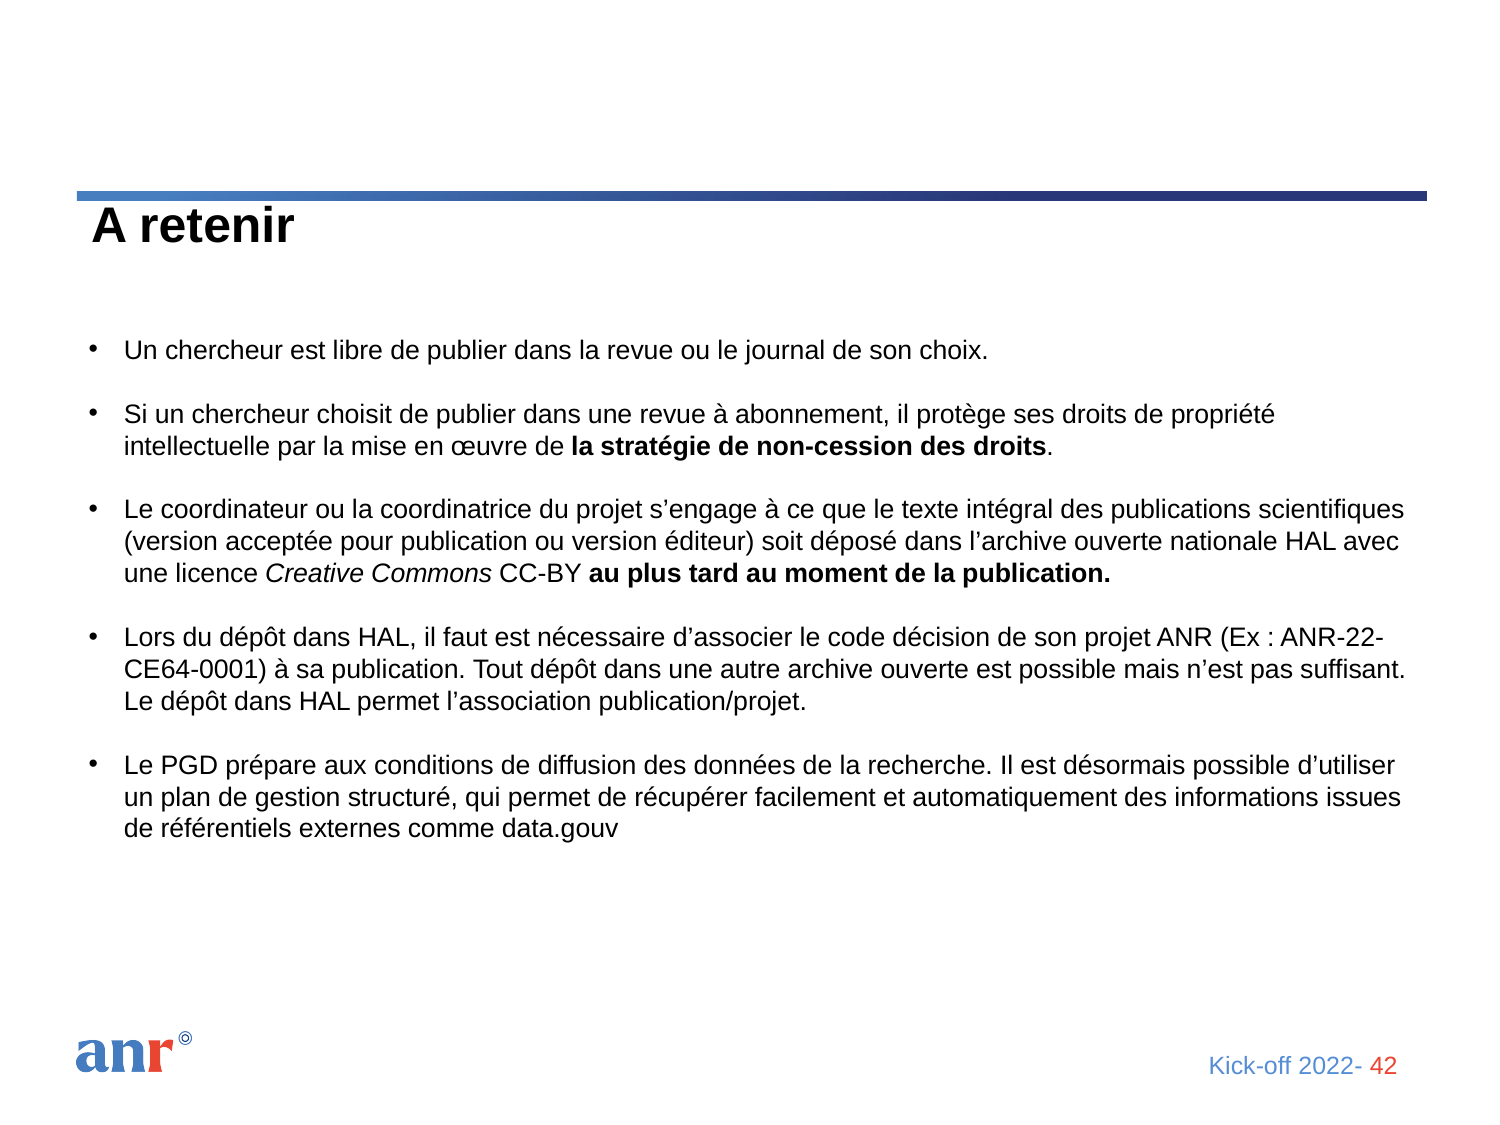

A retenir
Un chercheur est libre de publier dans la revue ou le journal de son choix.

Si un chercheur choisit de publier dans une revue à abonnement, il protège ses droits de propriété intellectuelle par la mise en œuvre de la stratégie de non-cession des droits.

Le coordinateur ou la coordinatrice du projet s’engage à ce que le texte intégral des publications scientifiques (version acceptée pour publication ou version éditeur) soit déposé dans l’archive ouverte nationale HAL avec une licence Creative Commons CC-BY au plus tard au moment de la publication.

Lors du dépôt dans HAL, il faut est nécessaire d’associer le code décision de son projet ANR (Ex : ANR-22-CE64-0001) à sa publication. Tout dépôt dans une autre archive ouverte est possible mais n’est pas suffisant. Le dépôt dans HAL permet l’association publication/projet.

Le PGD prépare aux conditions de diffusion des données de la recherche. Il est désormais possible d’utiliser un plan de gestion structuré, qui permet de récupérer facilement et automatiquement des informations issues de référentiels externes comme data.gouv